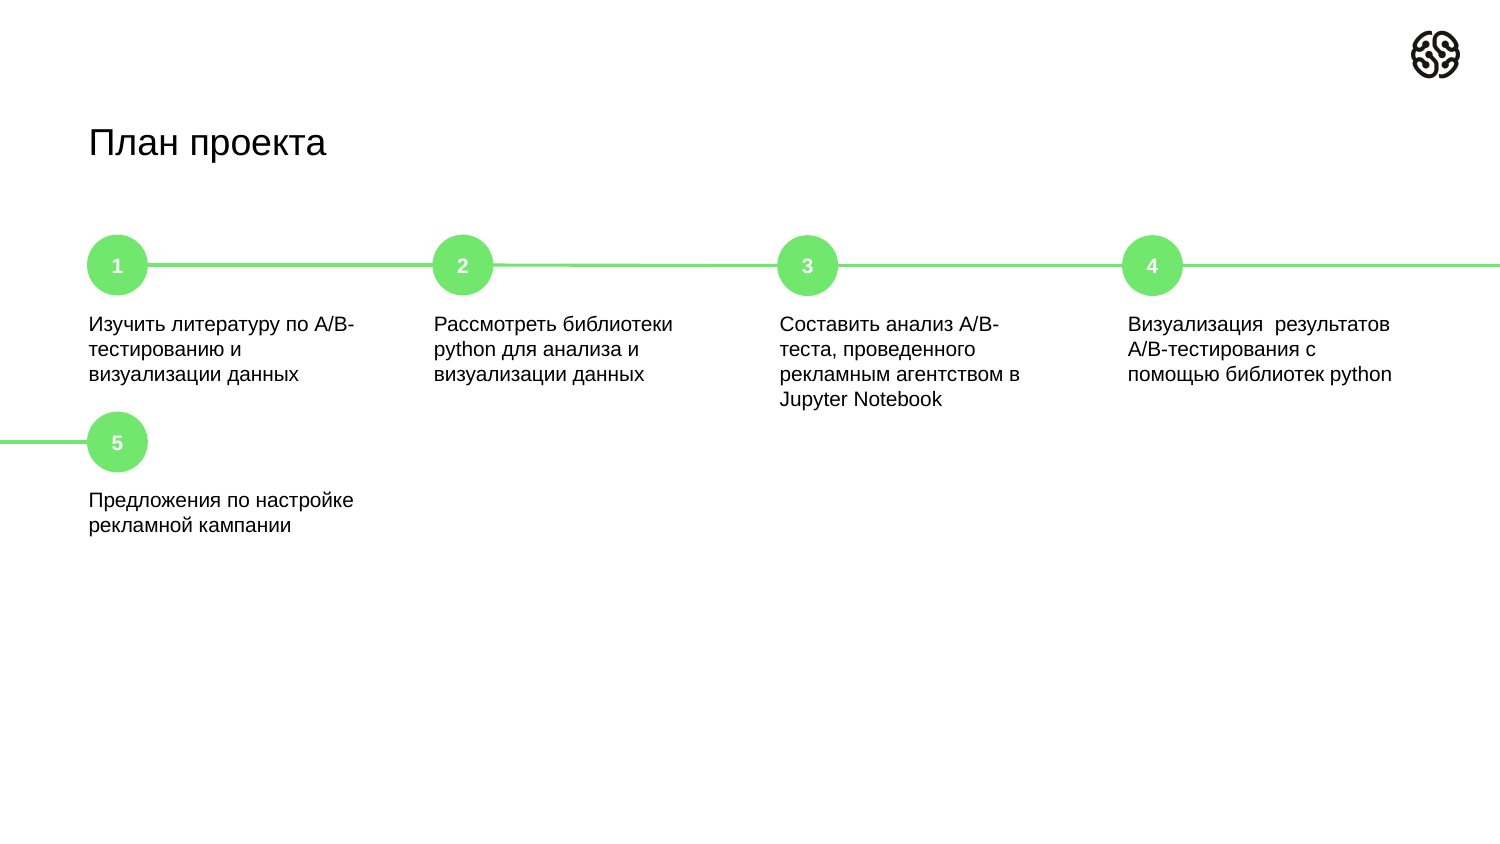

# План проекта
2
1
3
4
Изучить литературу по A/B-тестированию и визуализации данных
Рассмотреть библиотеки python для анализа и визуализации данных

Составить анализ A/B-теста, проведенного рекламным агентством в Jupyter Notebook
Визуализация  результатов A/B-тестирования c помощью библиотек python
5
Предложения по настройке рекламной кампании